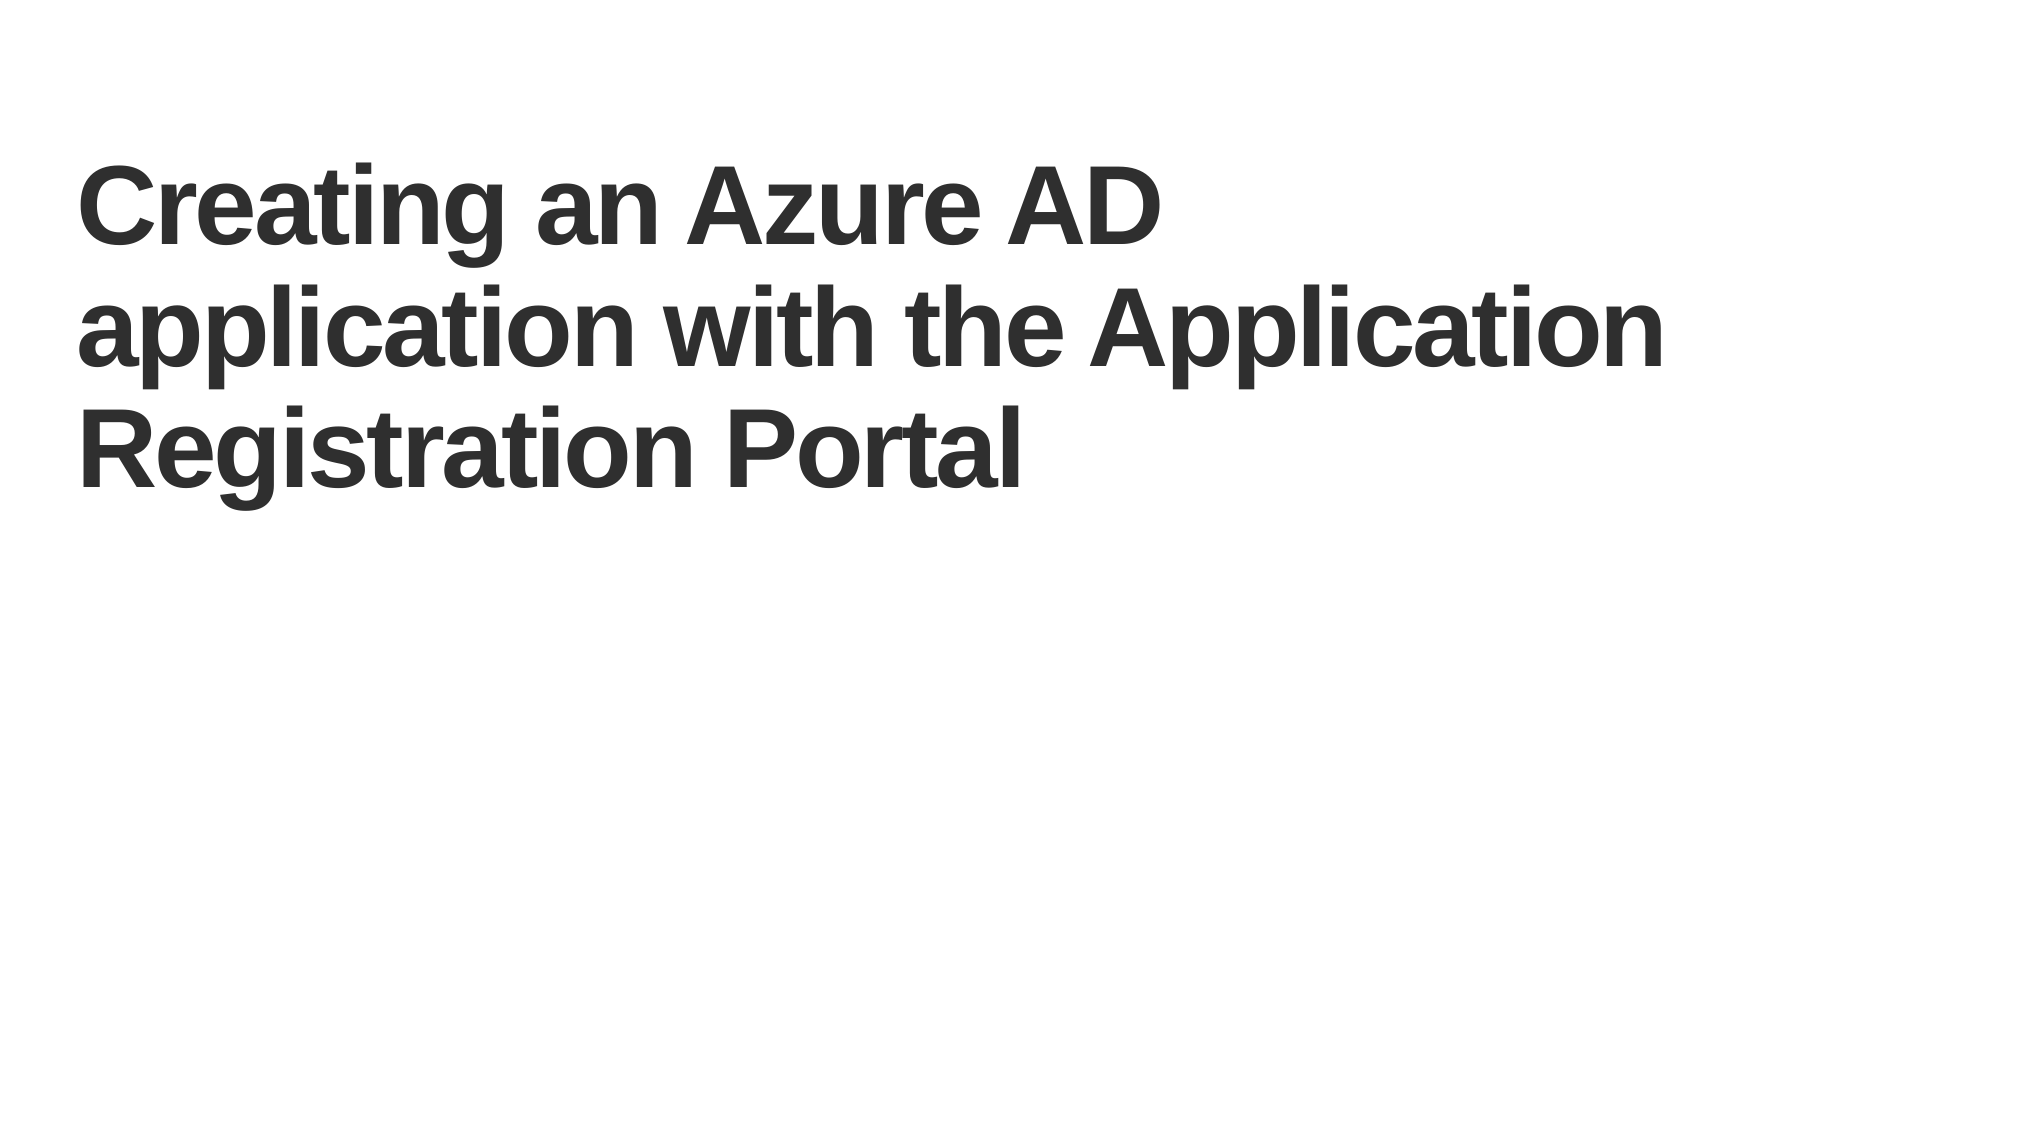

# Creating an Azure AD application with the Application Registration Portal